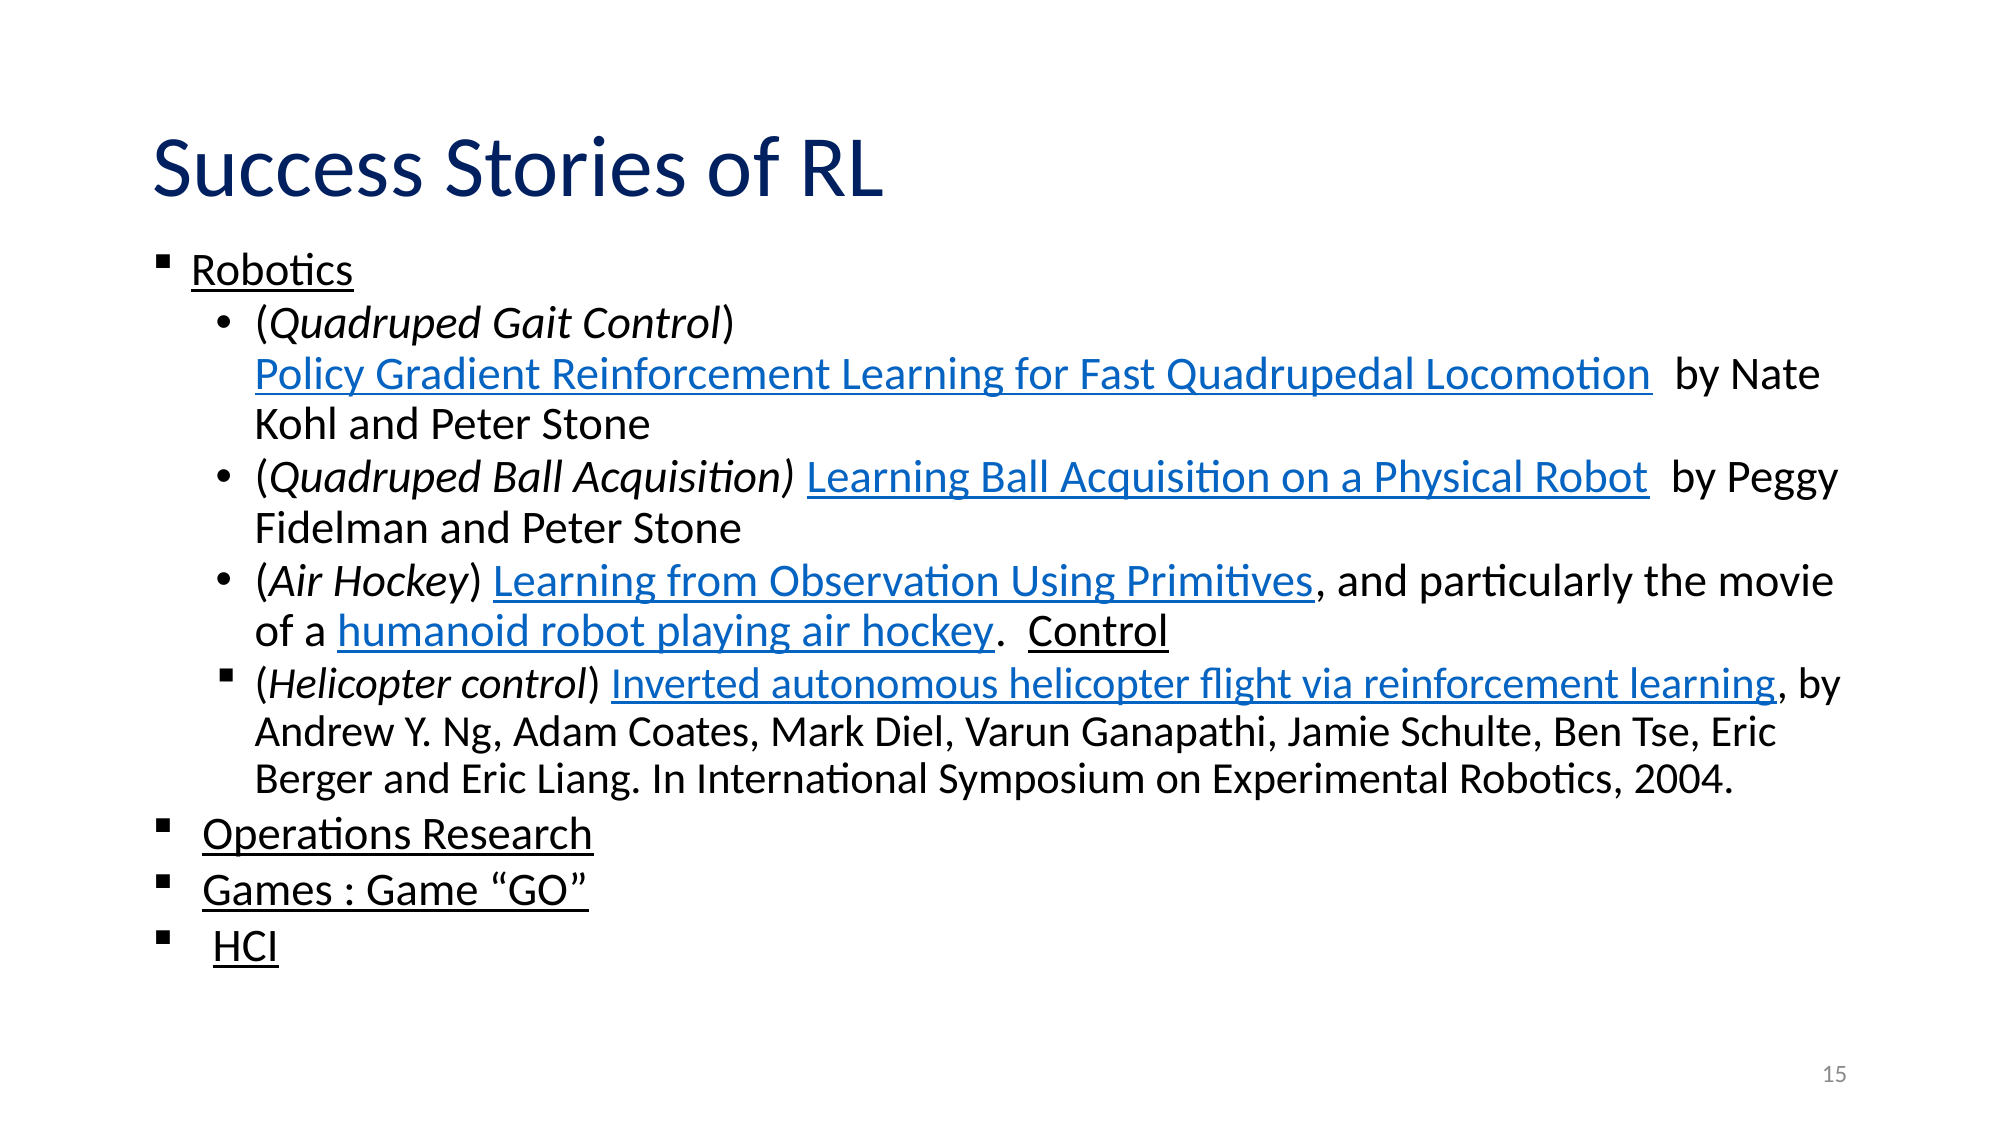

# Success Stories of RL
Robotics
(Quadruped Gait Control) Policy Gradient Reinforcement Learning for Fast Quadrupedal Locomotion  by Nate Kohl and Peter Stone
(Quadruped Ball Acquisition) Learning Ball Acquisition on a Physical Robot  by Peggy Fidelman and Peter Stone
(Air Hockey) Learning from Observation Using Primitives, and particularly the movie of a humanoid robot playing air hockey.  Control
(Helicopter control) Inverted autonomous helicopter flight via reinforcement learning, by Andrew Y. Ng, Adam Coates, Mark Diel, Varun Ganapathi, Jamie Schulte, Ben Tse, Eric Berger and Eric Liang. In International Symposium on Experimental Robotics, 2004.
Operations Research
Games : Game “GO”
 HCI

15